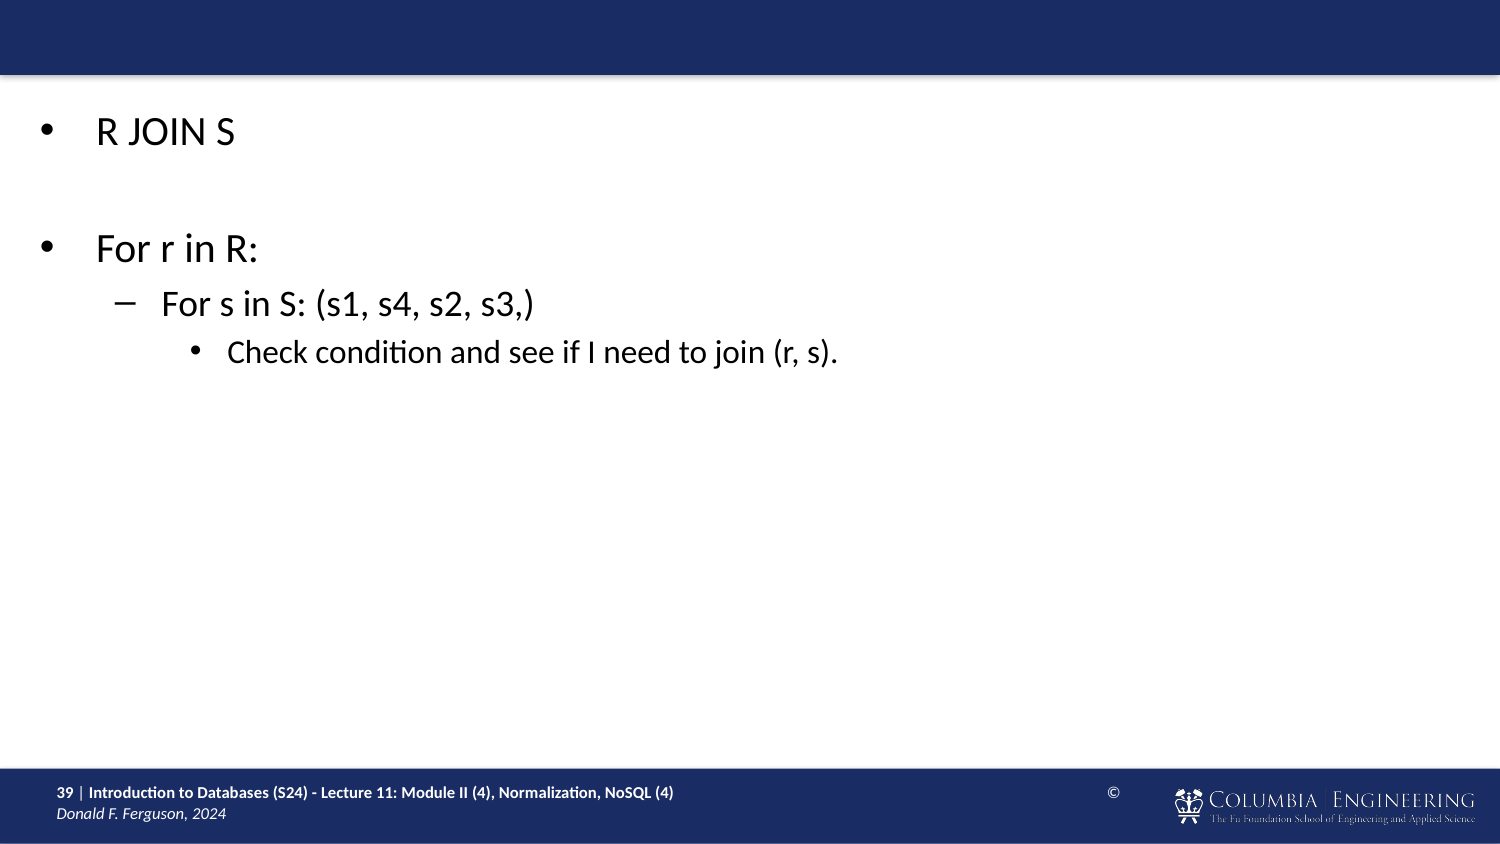

#
R JOIN S

For r in R:
For s in S: (s1, s4, s2, s3,)
Check condition and see if I need to join (r, s).